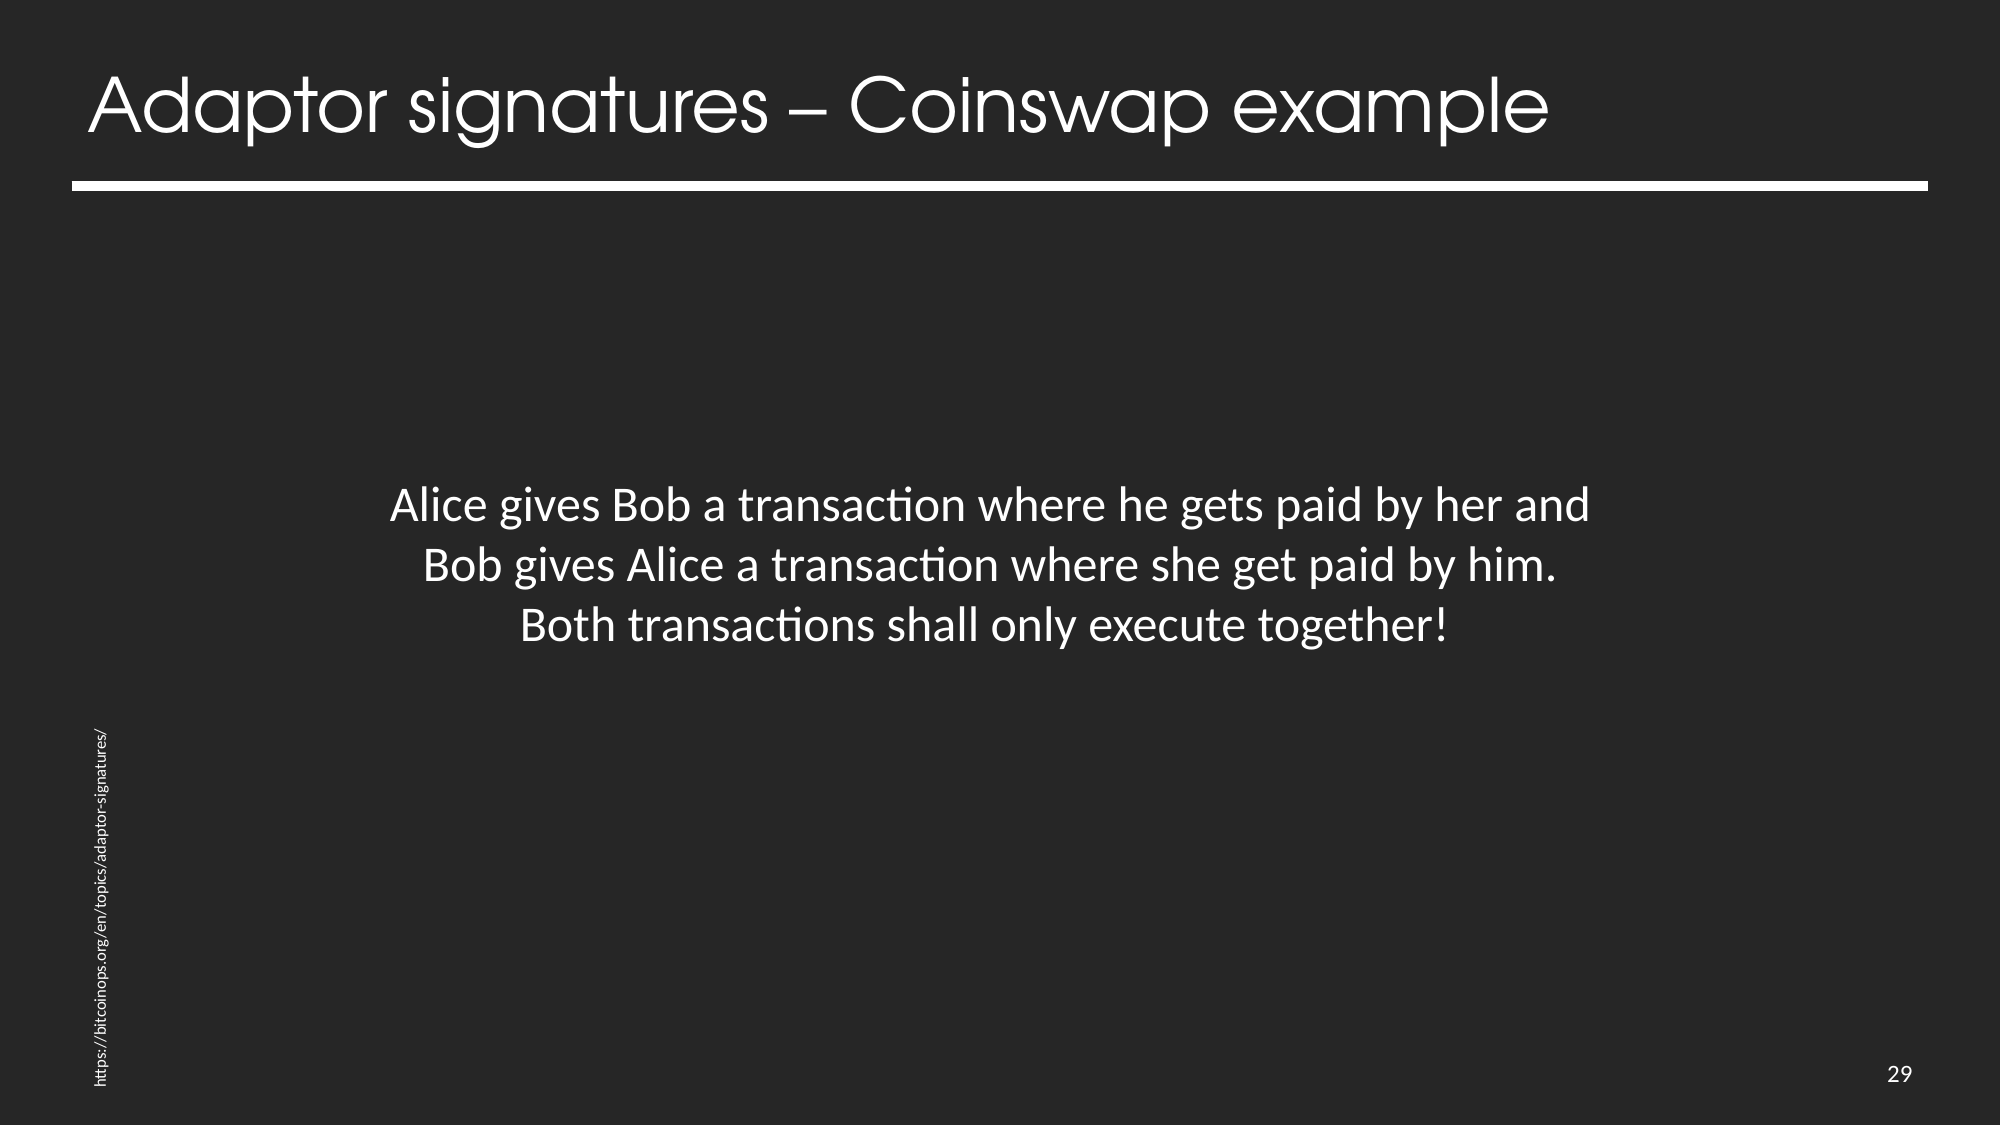

# Adaptor signatures – Coinswap example
Alice gives Bob a transaction where he gets paid by her and Bob gives Alice a transaction where she get paid by him. Both transactions shall only execute together!
https://bitcoinops.org/en/topics/adaptor-signatures/
29